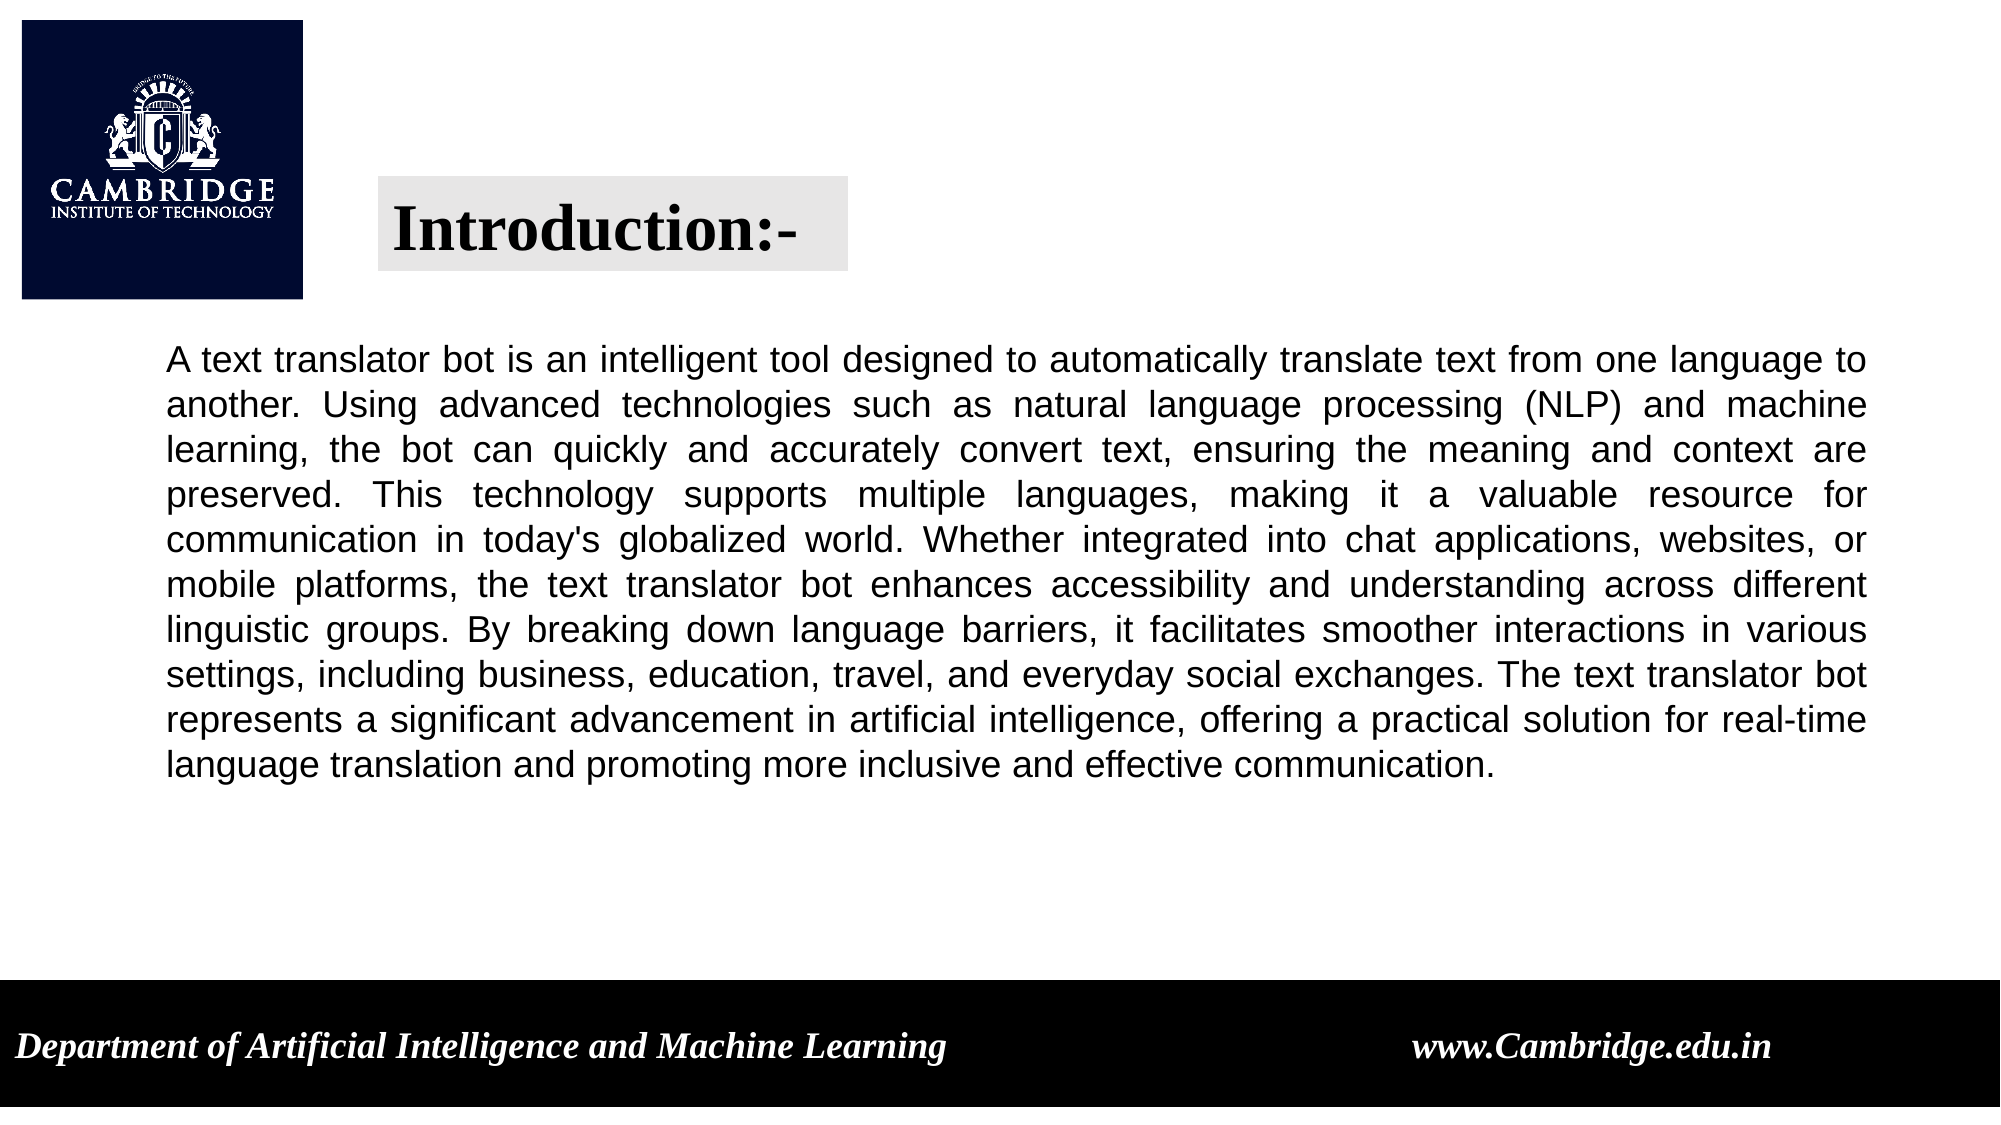

Introduction:-
A text translator bot is an intelligent tool designed to automatically translate text from one language to another. Using advanced technologies such as natural language processing (NLP) and machine learning, the bot can quickly and accurately convert text, ensuring the meaning and context are preserved. This technology supports multiple languages, making it a valuable resource for communication in today's globalized world. Whether integrated into chat applications, websites, or mobile platforms, the text translator bot enhances accessibility and understanding across different linguistic groups. By breaking down language barriers, it facilitates smoother interactions in various settings, including business, education, travel, and everyday social exchanges. The text translator bot represents a significant advancement in artificial intelligence, offering a practical solution for real-time language translation and promoting more inclusive and effective communication.
Department of Artificial Intelligence and Machine Learning                                                 www.Cambridge.edu.in